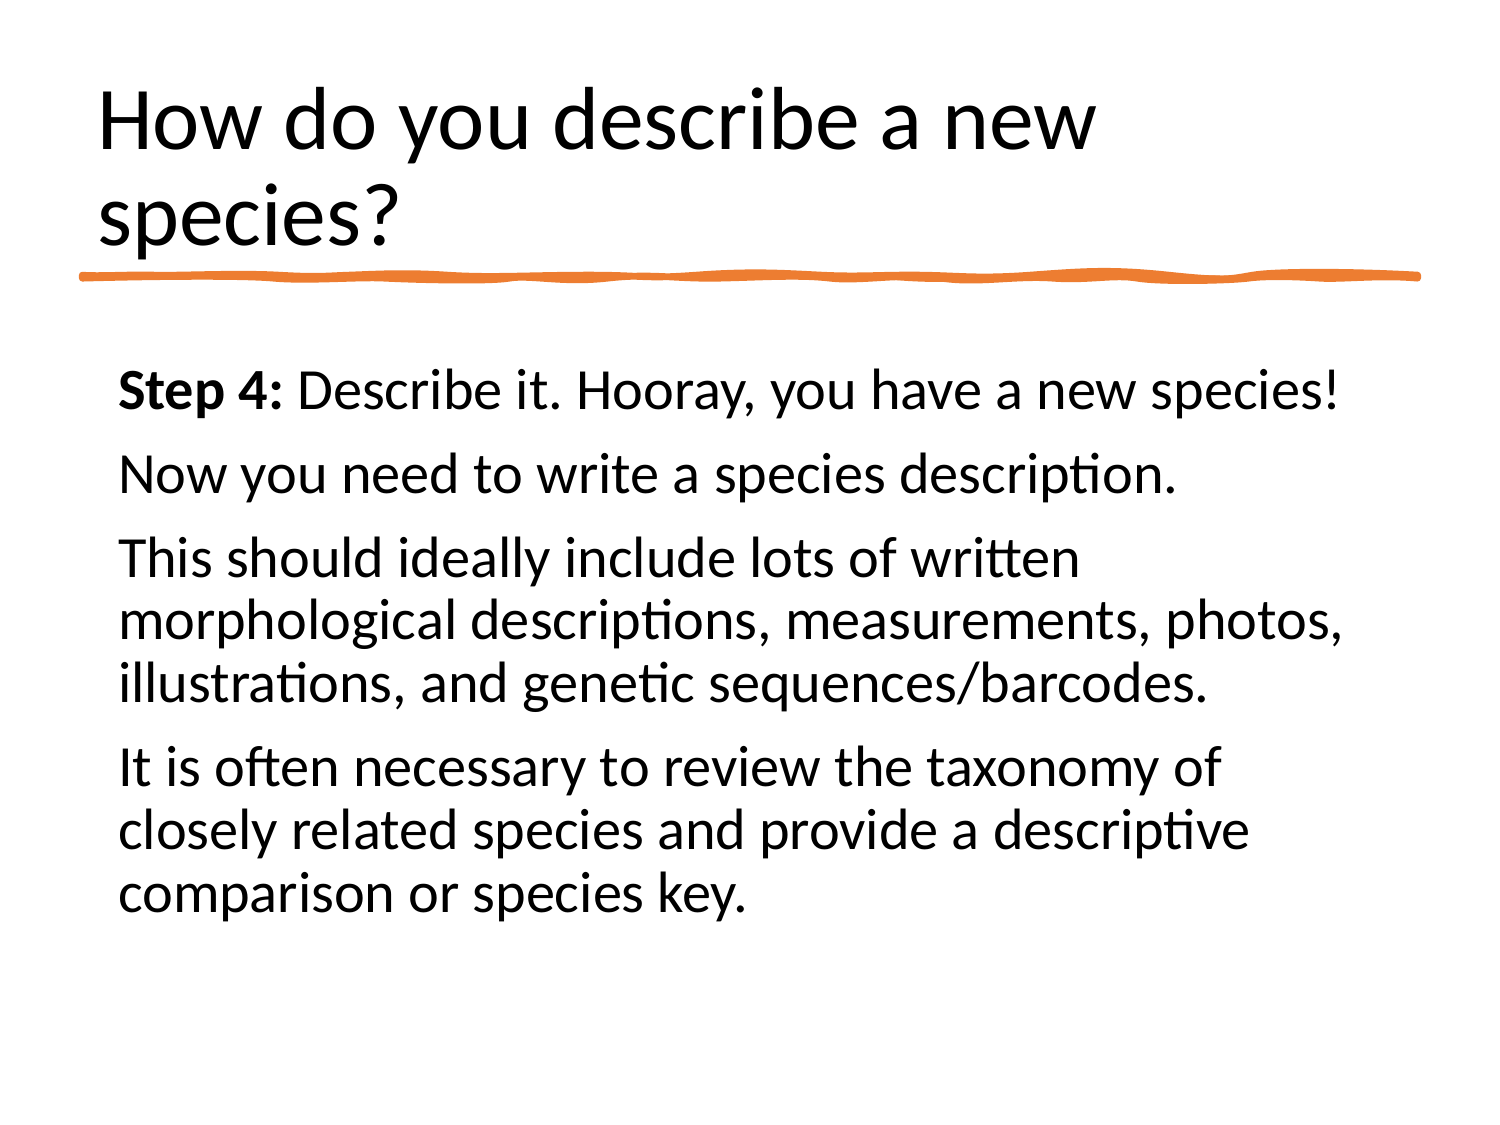

# How do you describe a new species?

Step 4: Describe it. Hooray, you have a new species!
Now you need to write a species description.
This should ideally include lots of written morphological descriptions, measurements, photos, illustrations, and genetic sequences/barcodes.
It is often necessary to review the taxonomy of closely related species and provide a descriptive comparison or species key.